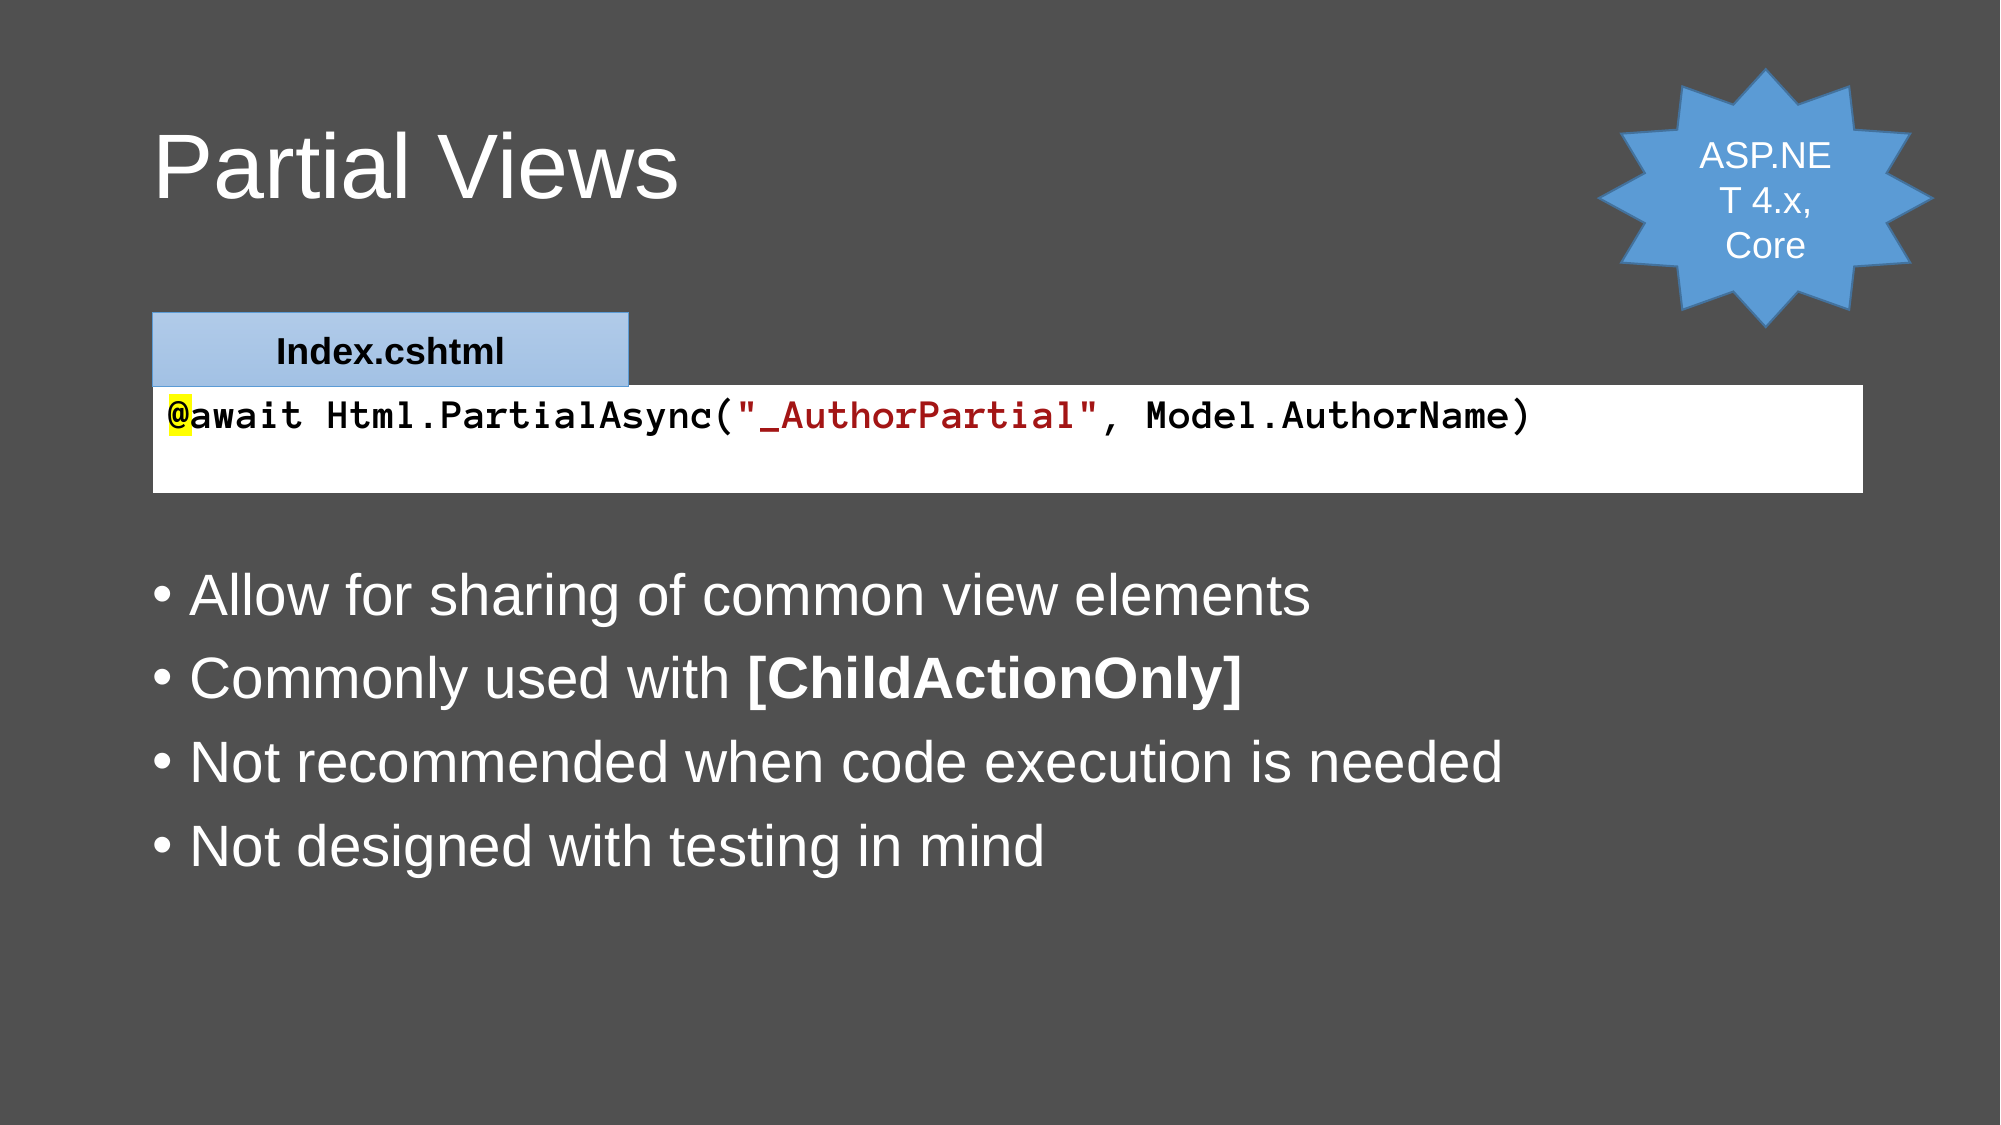

# Partial Views
ASP.NET 4.x, Core

Allow for sharing of common view elements
Commonly used with [ChildActionOnly]
Not recommended when code execution is needed
Not designed with testing in mind
Index.cshtml
| @await Html.PartialAsync("\_AuthorPartial", Model.AuthorName) |
| --- |